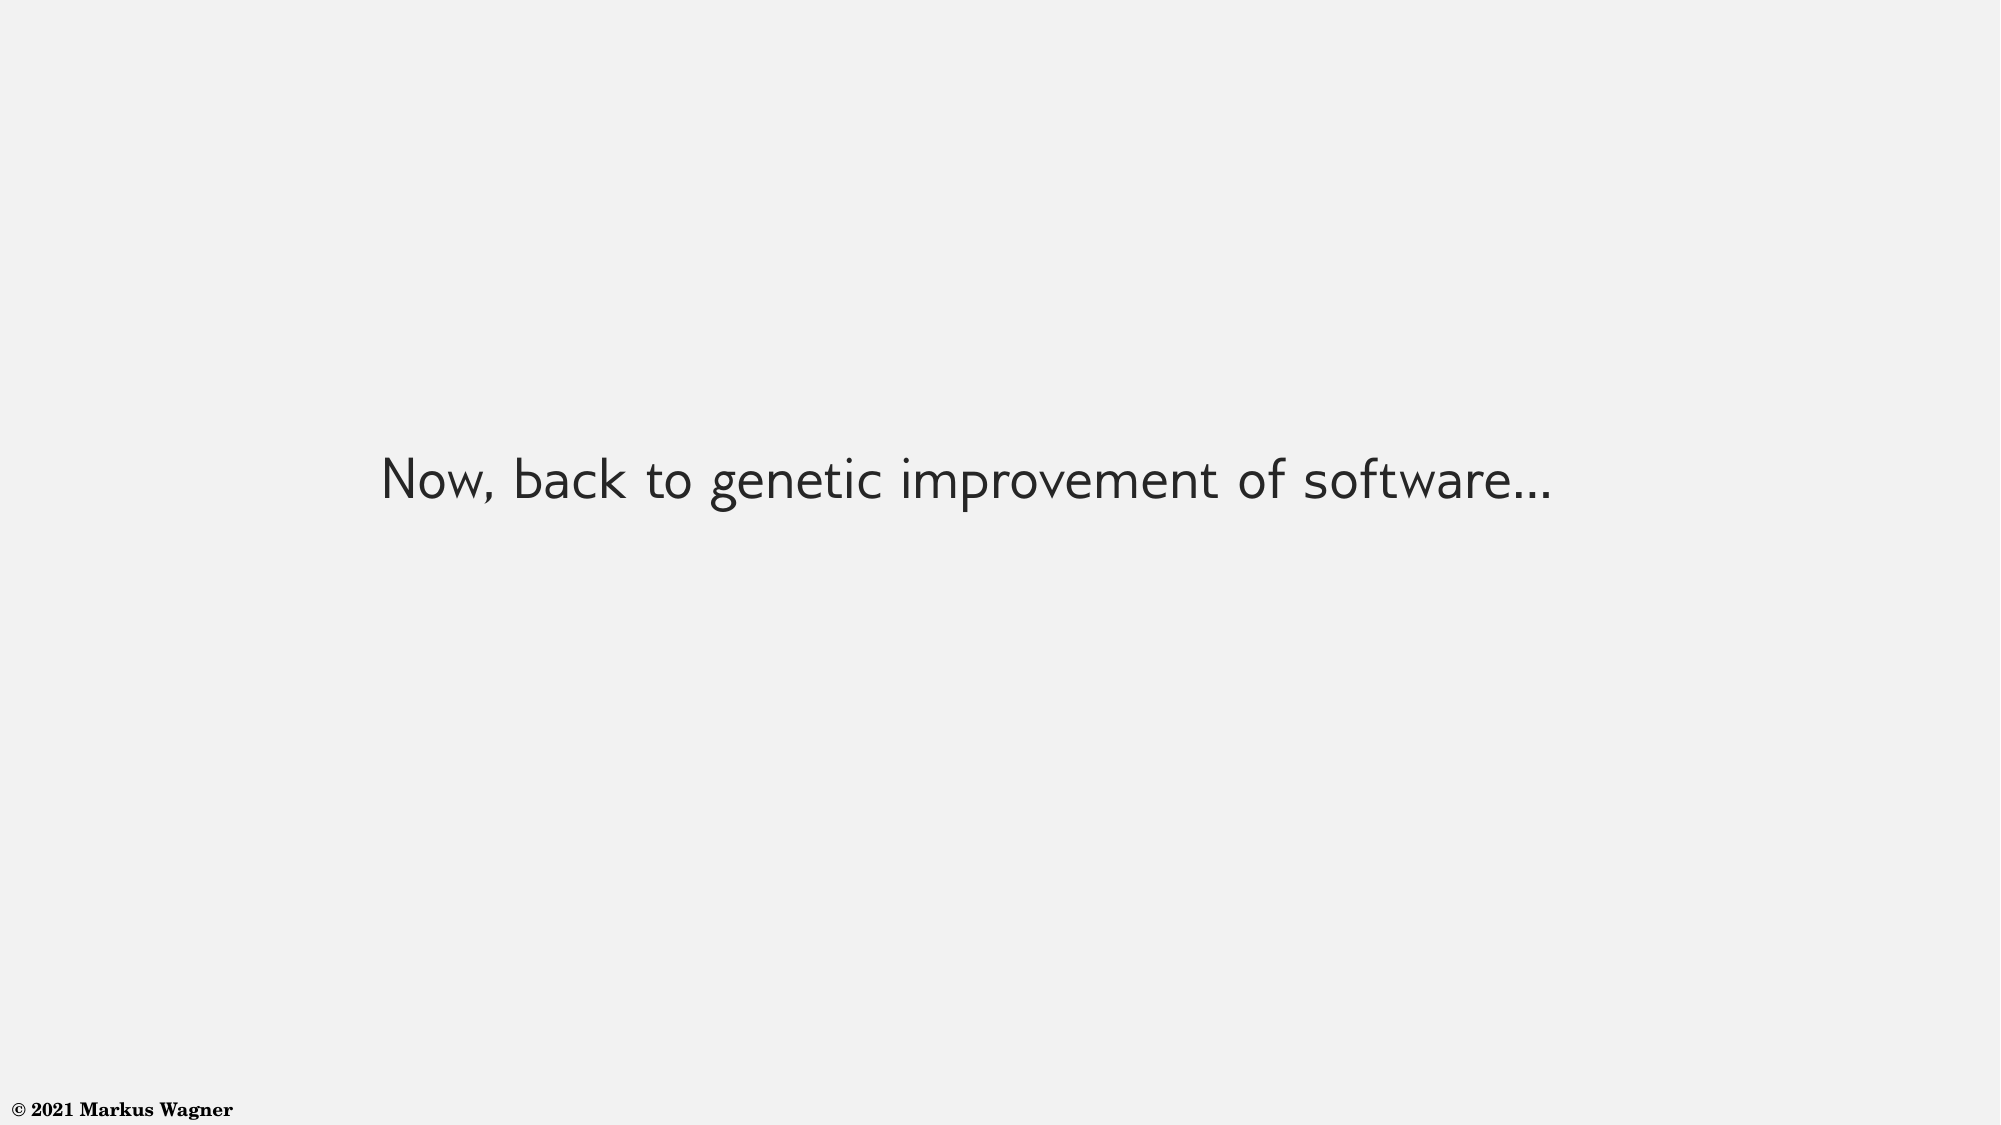

Now, back to genetic improvement of software…